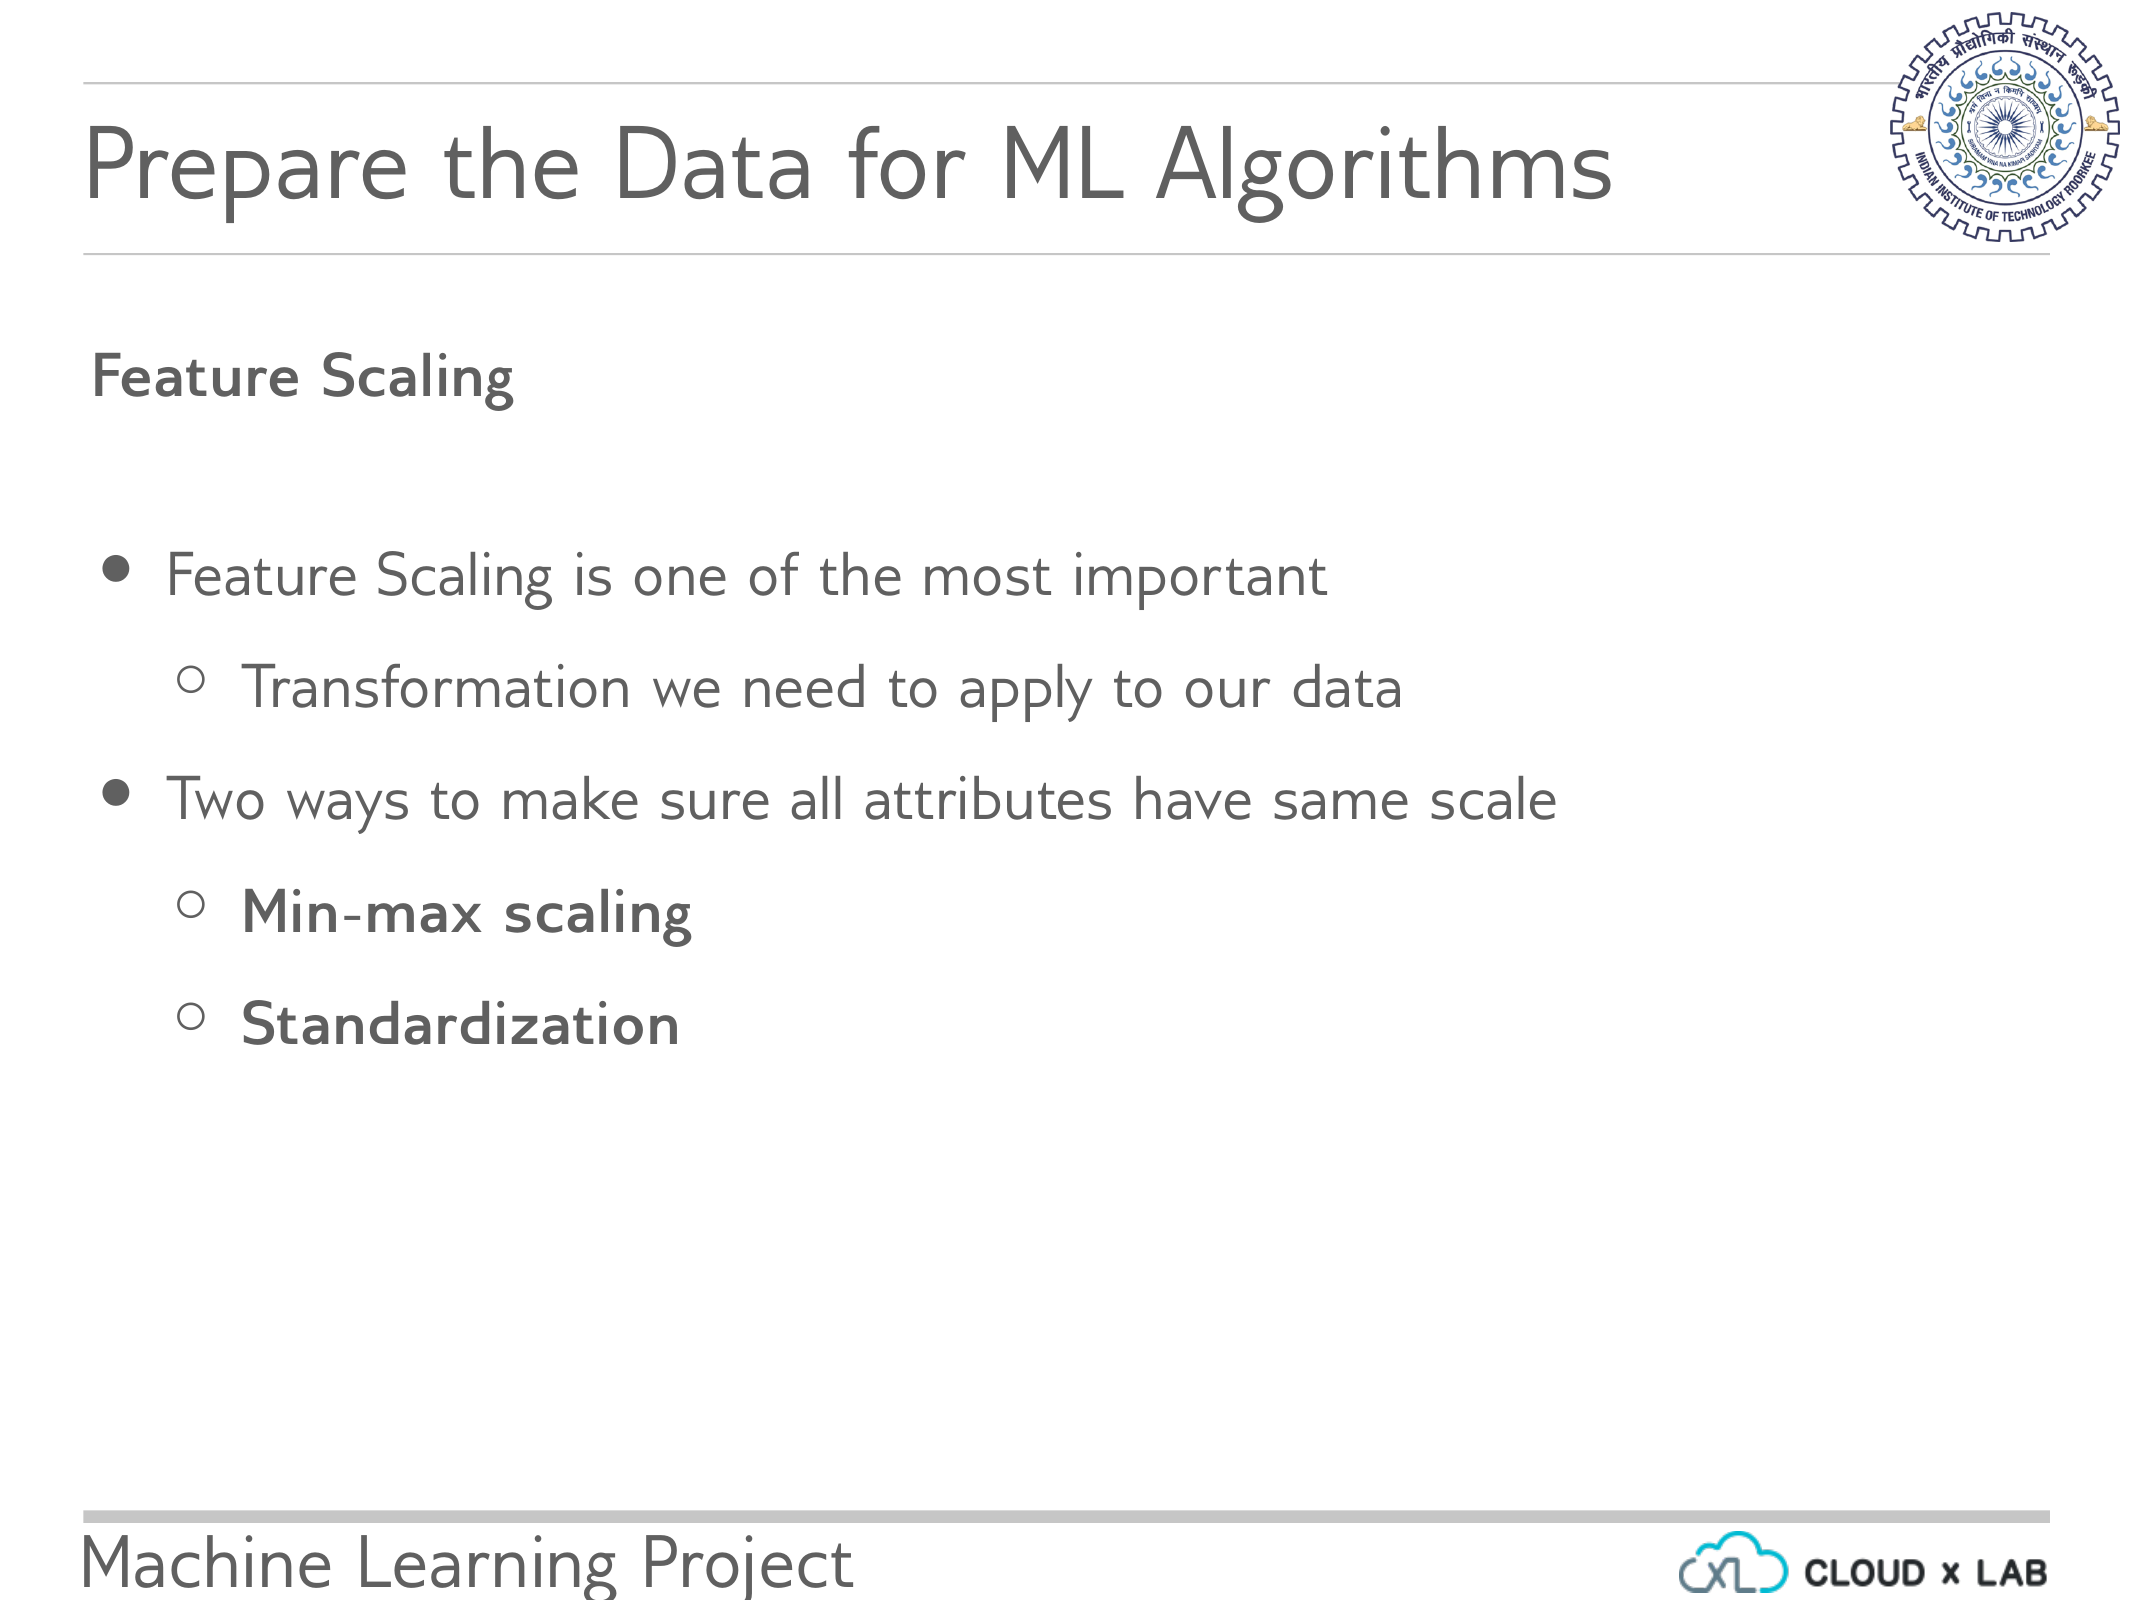

Prepare the Data for ML Algorithms
Feature Scaling

Feature Scaling is one of the most important
Transformation we need to apply to our data
Two ways to make sure all attributes have same scale
Min-max scaling
Standardization